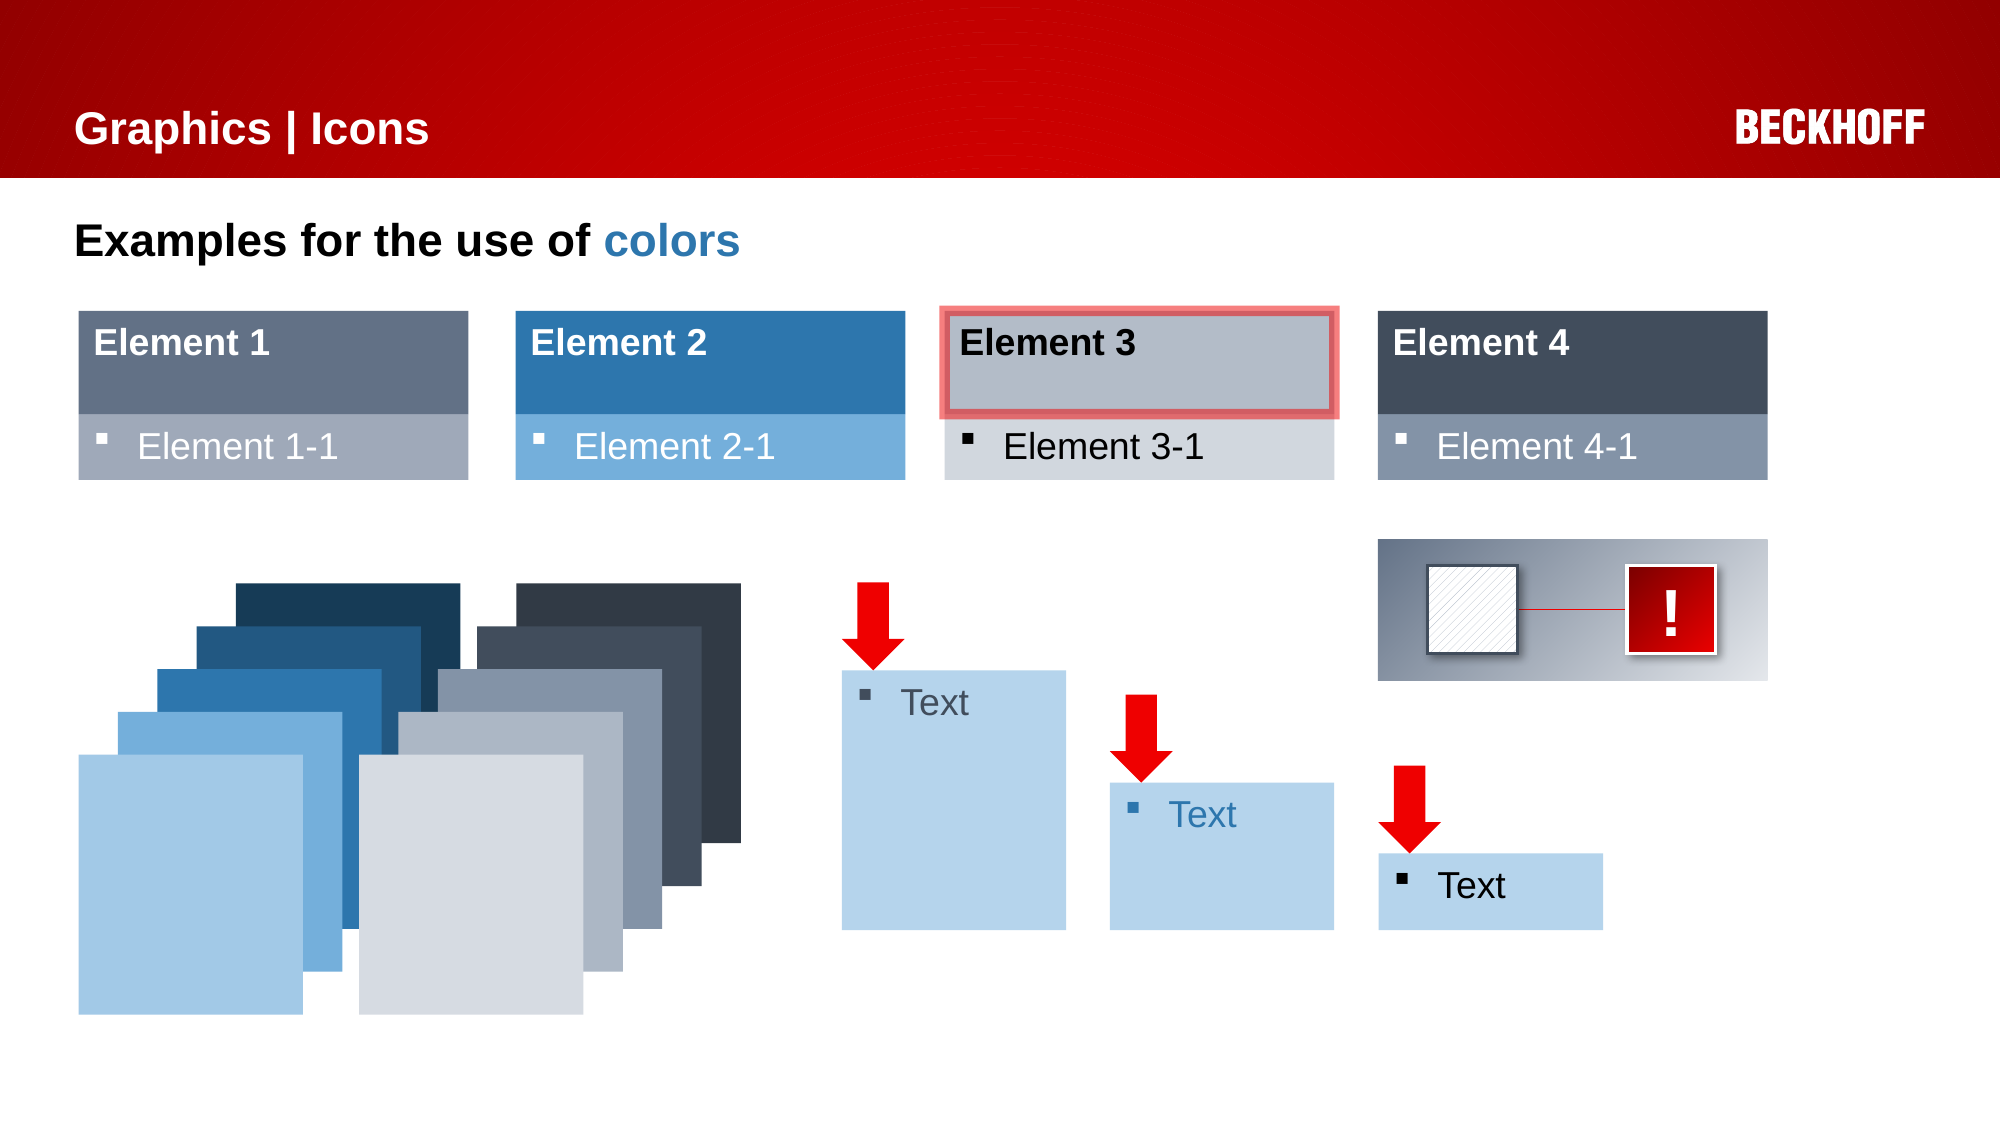

# Graphics | Icons
Examples for the use of colors
Element 1
Element 2
Element 3
Element 4
Element 1-1
Element 2-1
Element 3-1
Element 4-1

!

Text

Text
Text